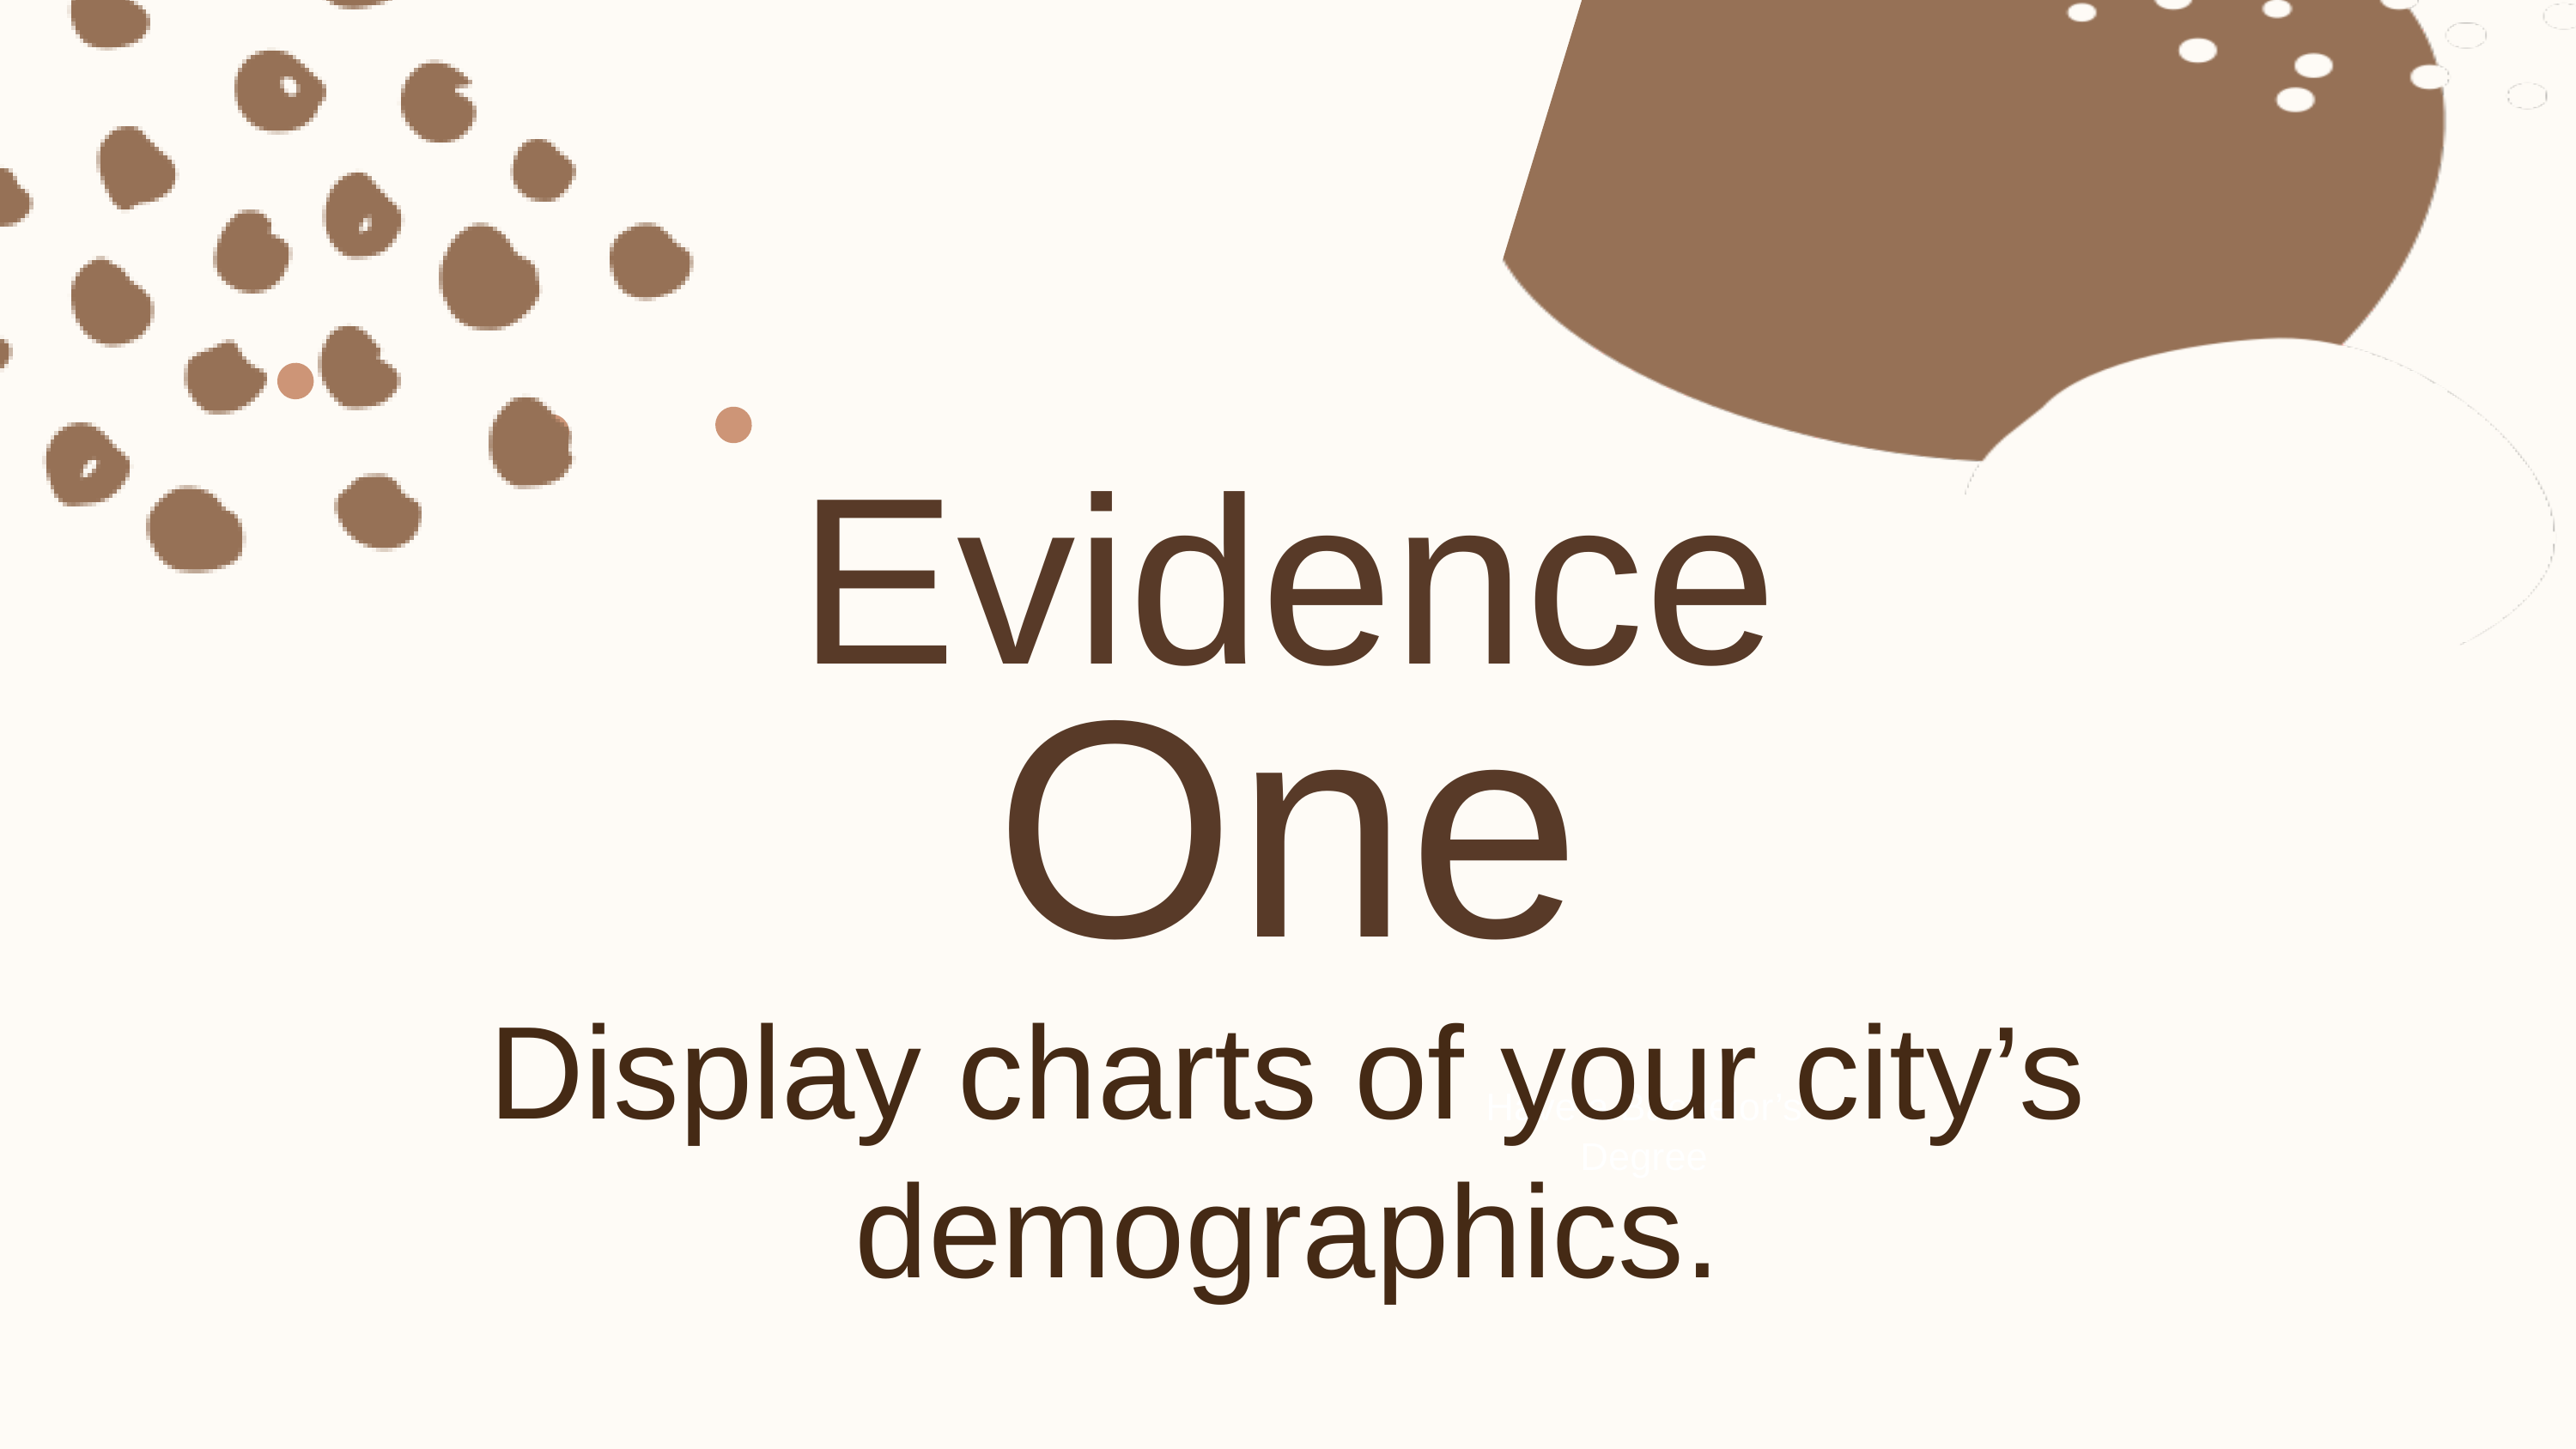

Evidence
One
Display charts of your city’s demographics.
Have a Bachelor’s Degree